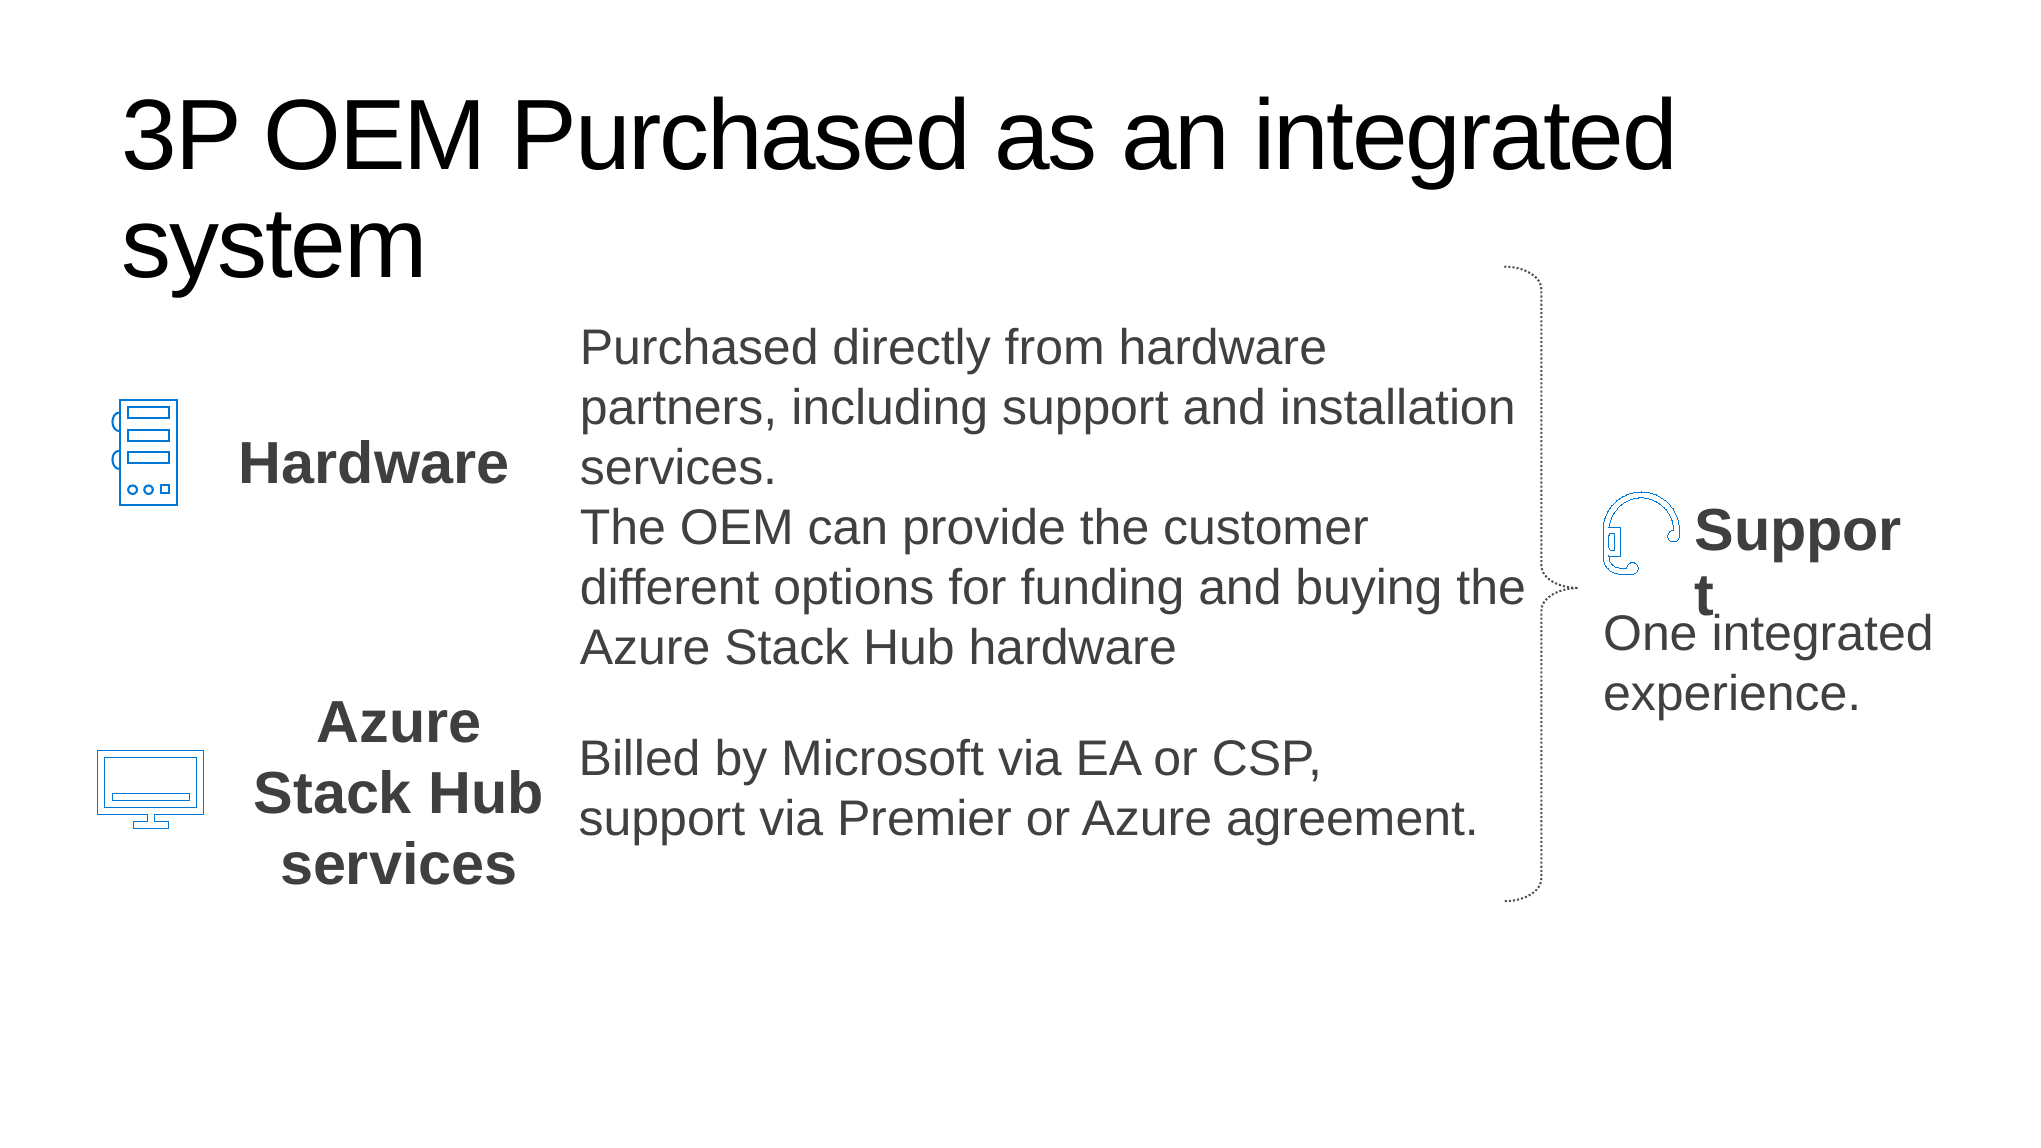

# 3P OEM Purchased as an integrated system

Purchased directly from hardware partners, including support and installation services.
The OEM can provide the customer different options for funding and buying the Azure Stack Hub hardware

Hardware

Support
One integrated experience.
Azure Stack Hub
services
Billed by Microsoft via EA or CSP,
support via Premier or Azure agreement.